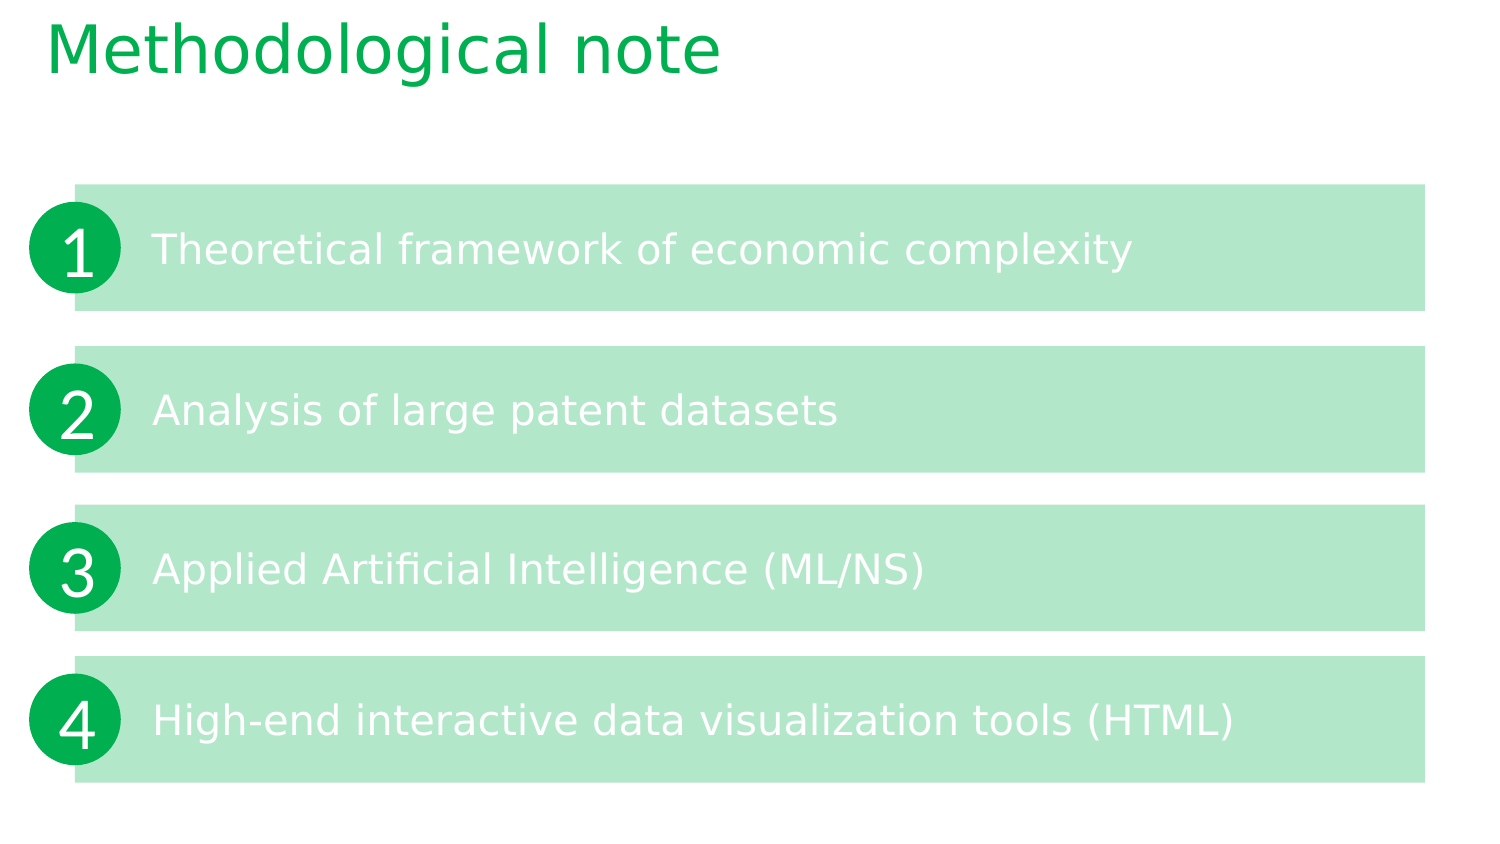

# Methodological note

1
Theoretical framework of economic complexity

2
Analysis of large patent datasets

3
Applied Artificial Intelligence (ML/NS)

4
High-end interactive data visualization tools (HTML)